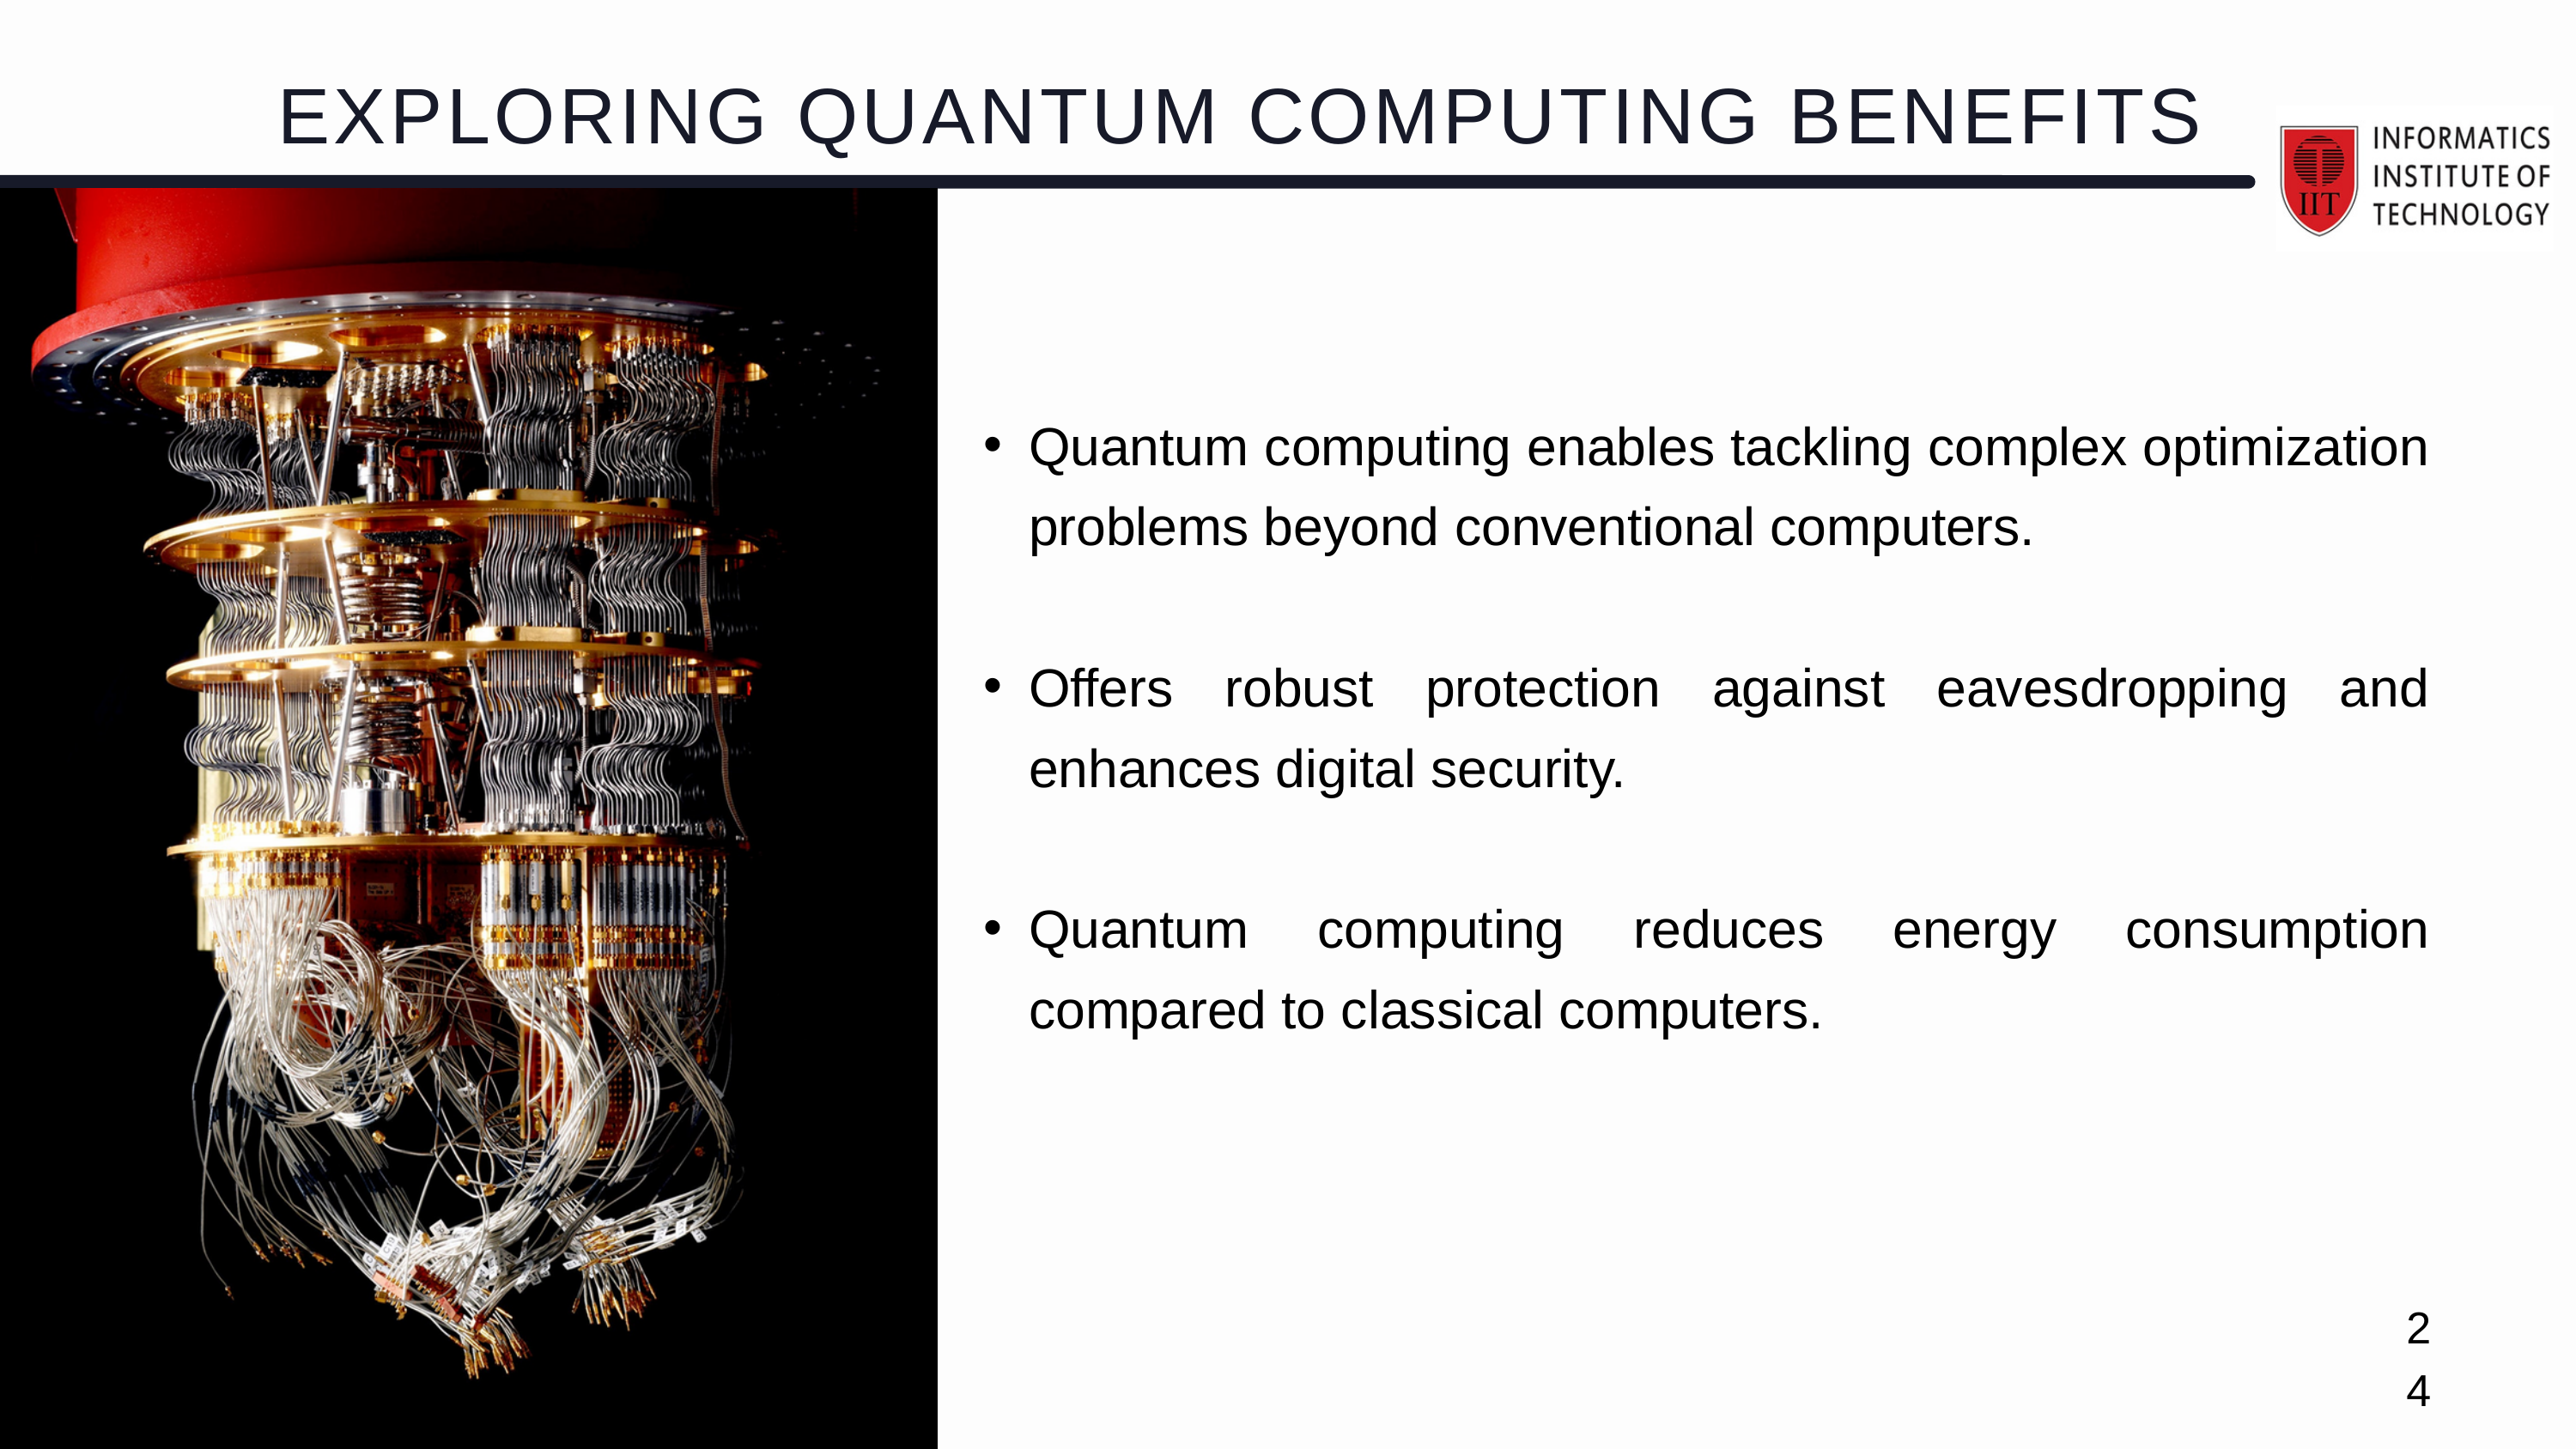

EXPLORING QUANTUM COMPUTING BENEFITS

Quantum computing enables tackling complex optimization problems beyond conventional computers.

Offers robust protection against eavesdropping and enhances digital security.

Quantum computing reduces energy consumption compared to classical computers.
24